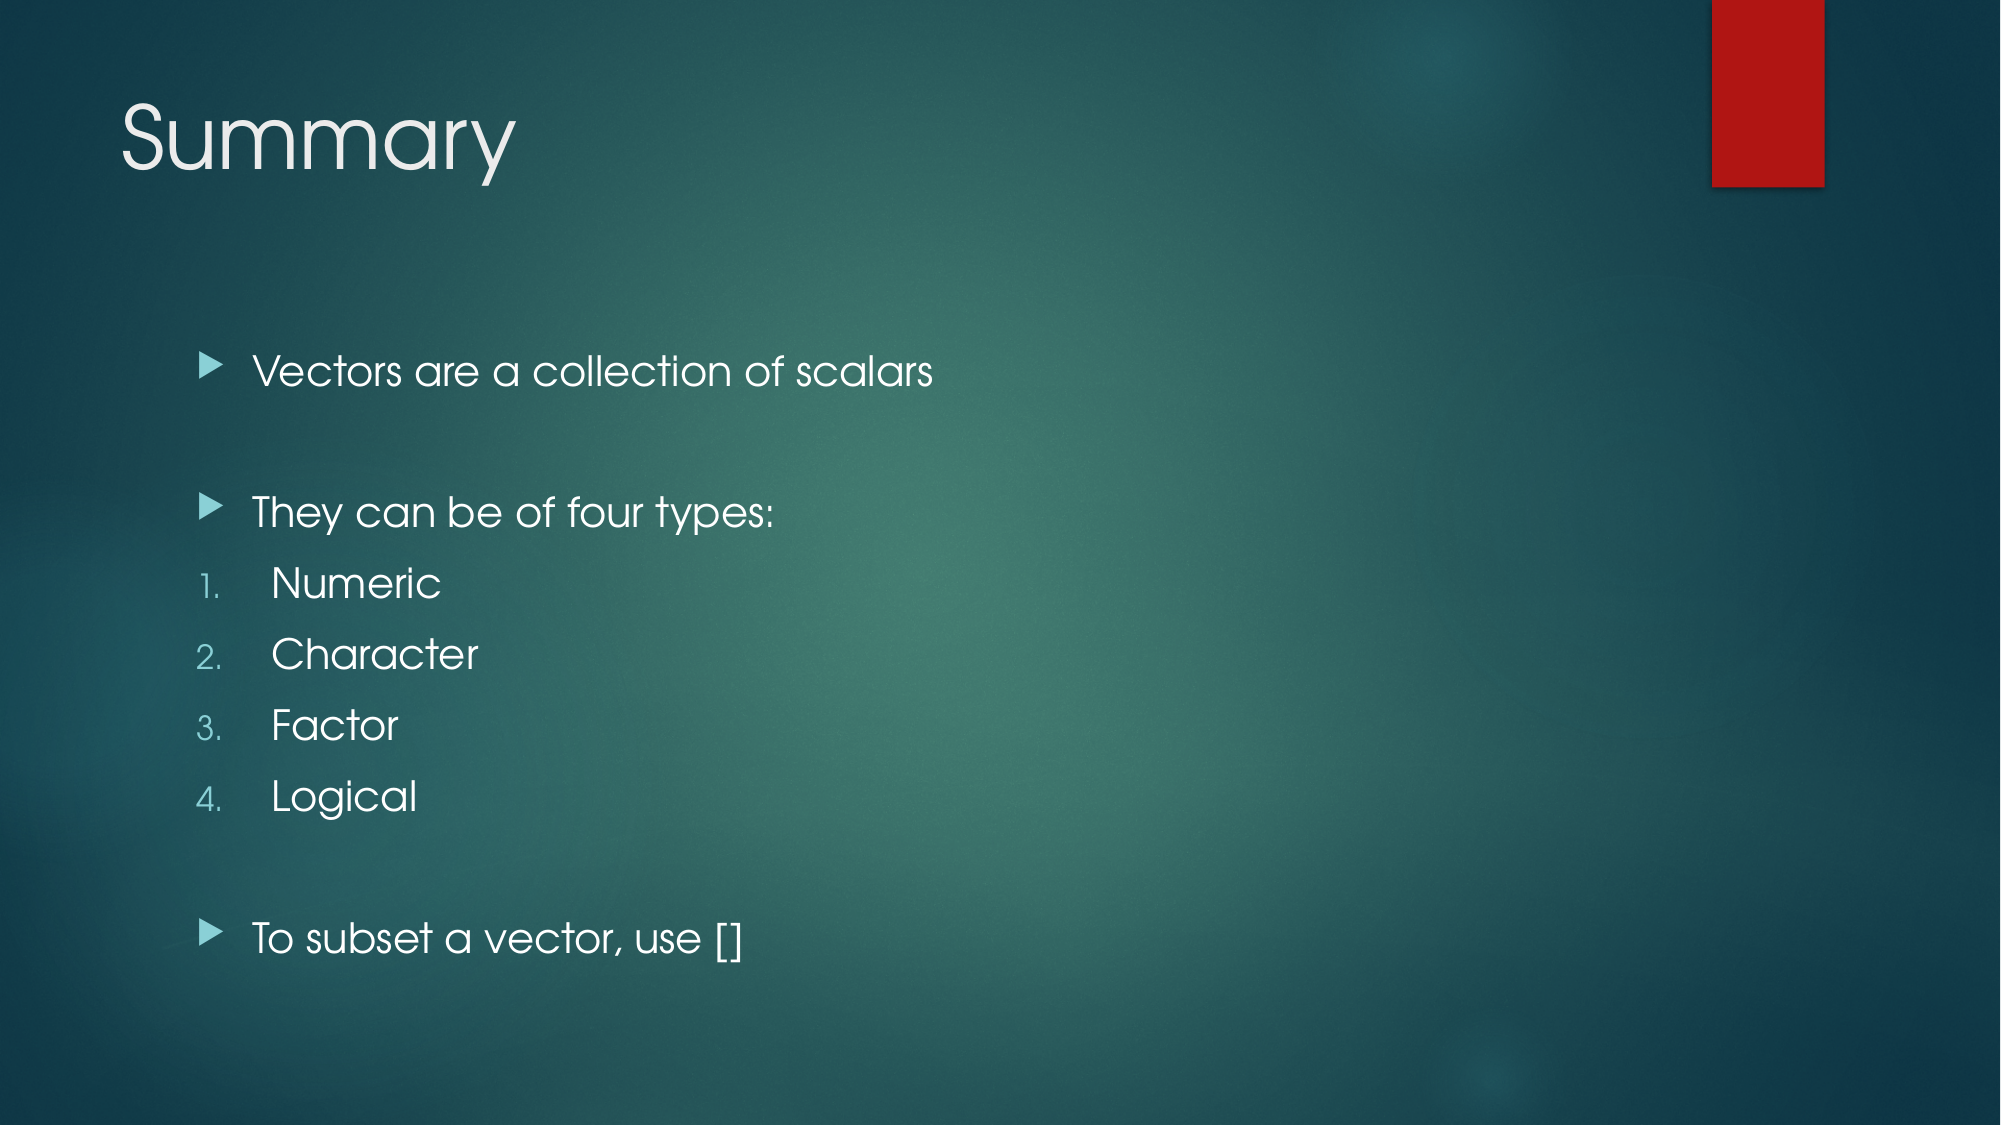

# Summary
Vectors are a collection of scalars

They can be of four types:
Numeric
Character
Factor
Logical

To subset a vector, use []